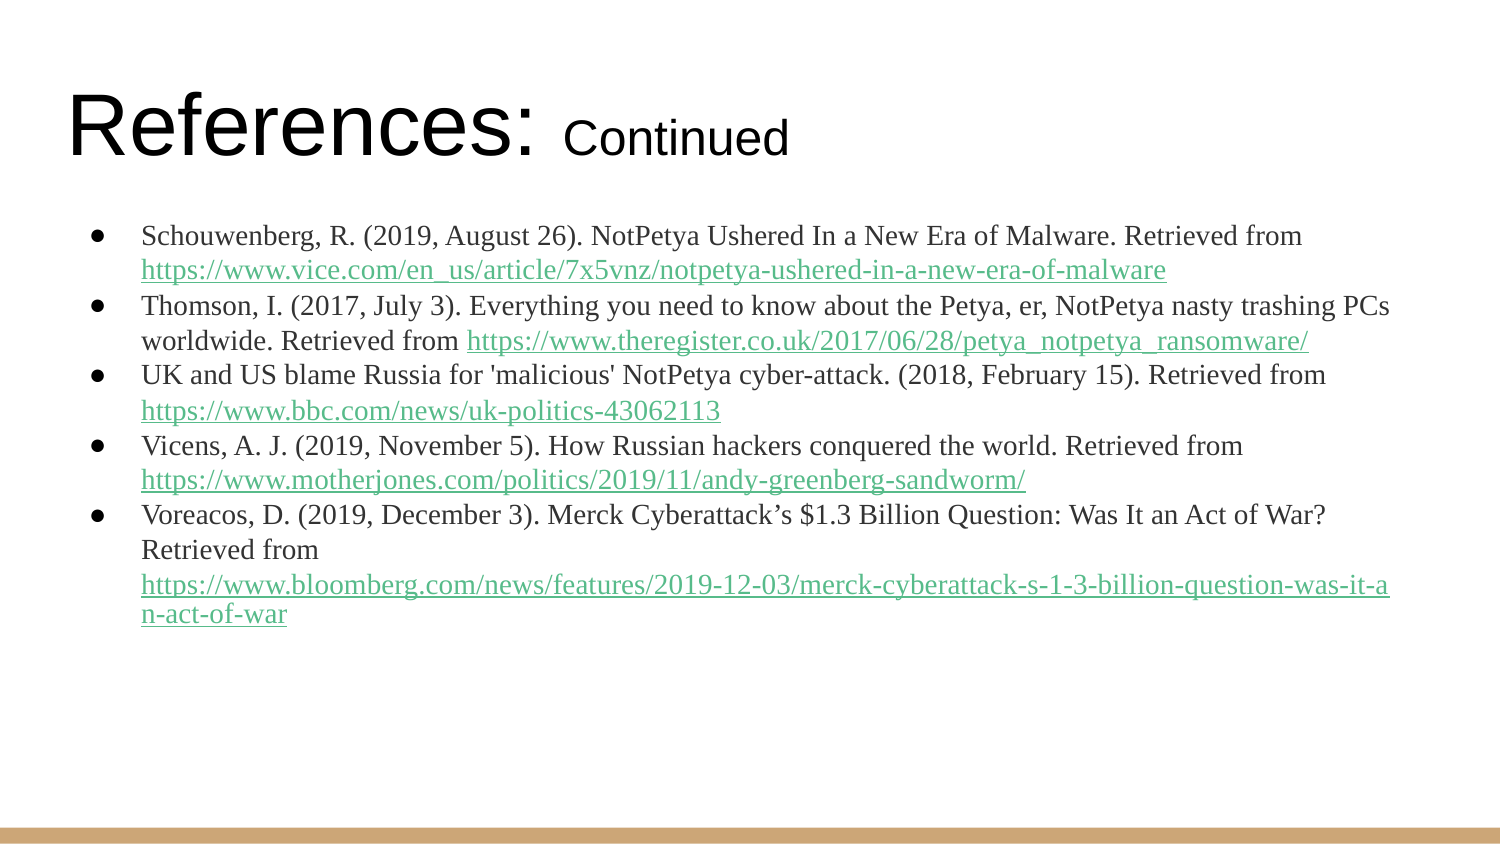

# References: Continued
Schouwenberg, R. (2019, August 26). NotPetya Ushered In a New Era of Malware. Retrieved from https://www.vice.com/en_us/article/7x5vnz/notpetya-ushered-in-a-new-era-of-malware
Thomson, I. (2017, July 3). Everything you need to know about the Petya, er, NotPetya nasty trashing PCs worldwide. Retrieved from https://www.theregister.co.uk/2017/06/28/petya_notpetya_ransomware/
UK and US blame Russia for 'malicious' NotPetya cyber-attack. (2018, February 15). Retrieved from https://www.bbc.com/news/uk-politics-43062113
Vicens, A. J. (2019, November 5). How Russian hackers conquered the world. Retrieved from https://www.motherjones.com/politics/2019/11/andy-greenberg-sandworm/
Voreacos, D. (2019, December 3). Merck Cyberattack’s $1.3 Billion Question: Was It an Act of War? Retrieved from https://www.bloomberg.com/news/features/2019-12-03/merck-cyberattack-s-1-3-billion-question-was-it-an-act-of-war